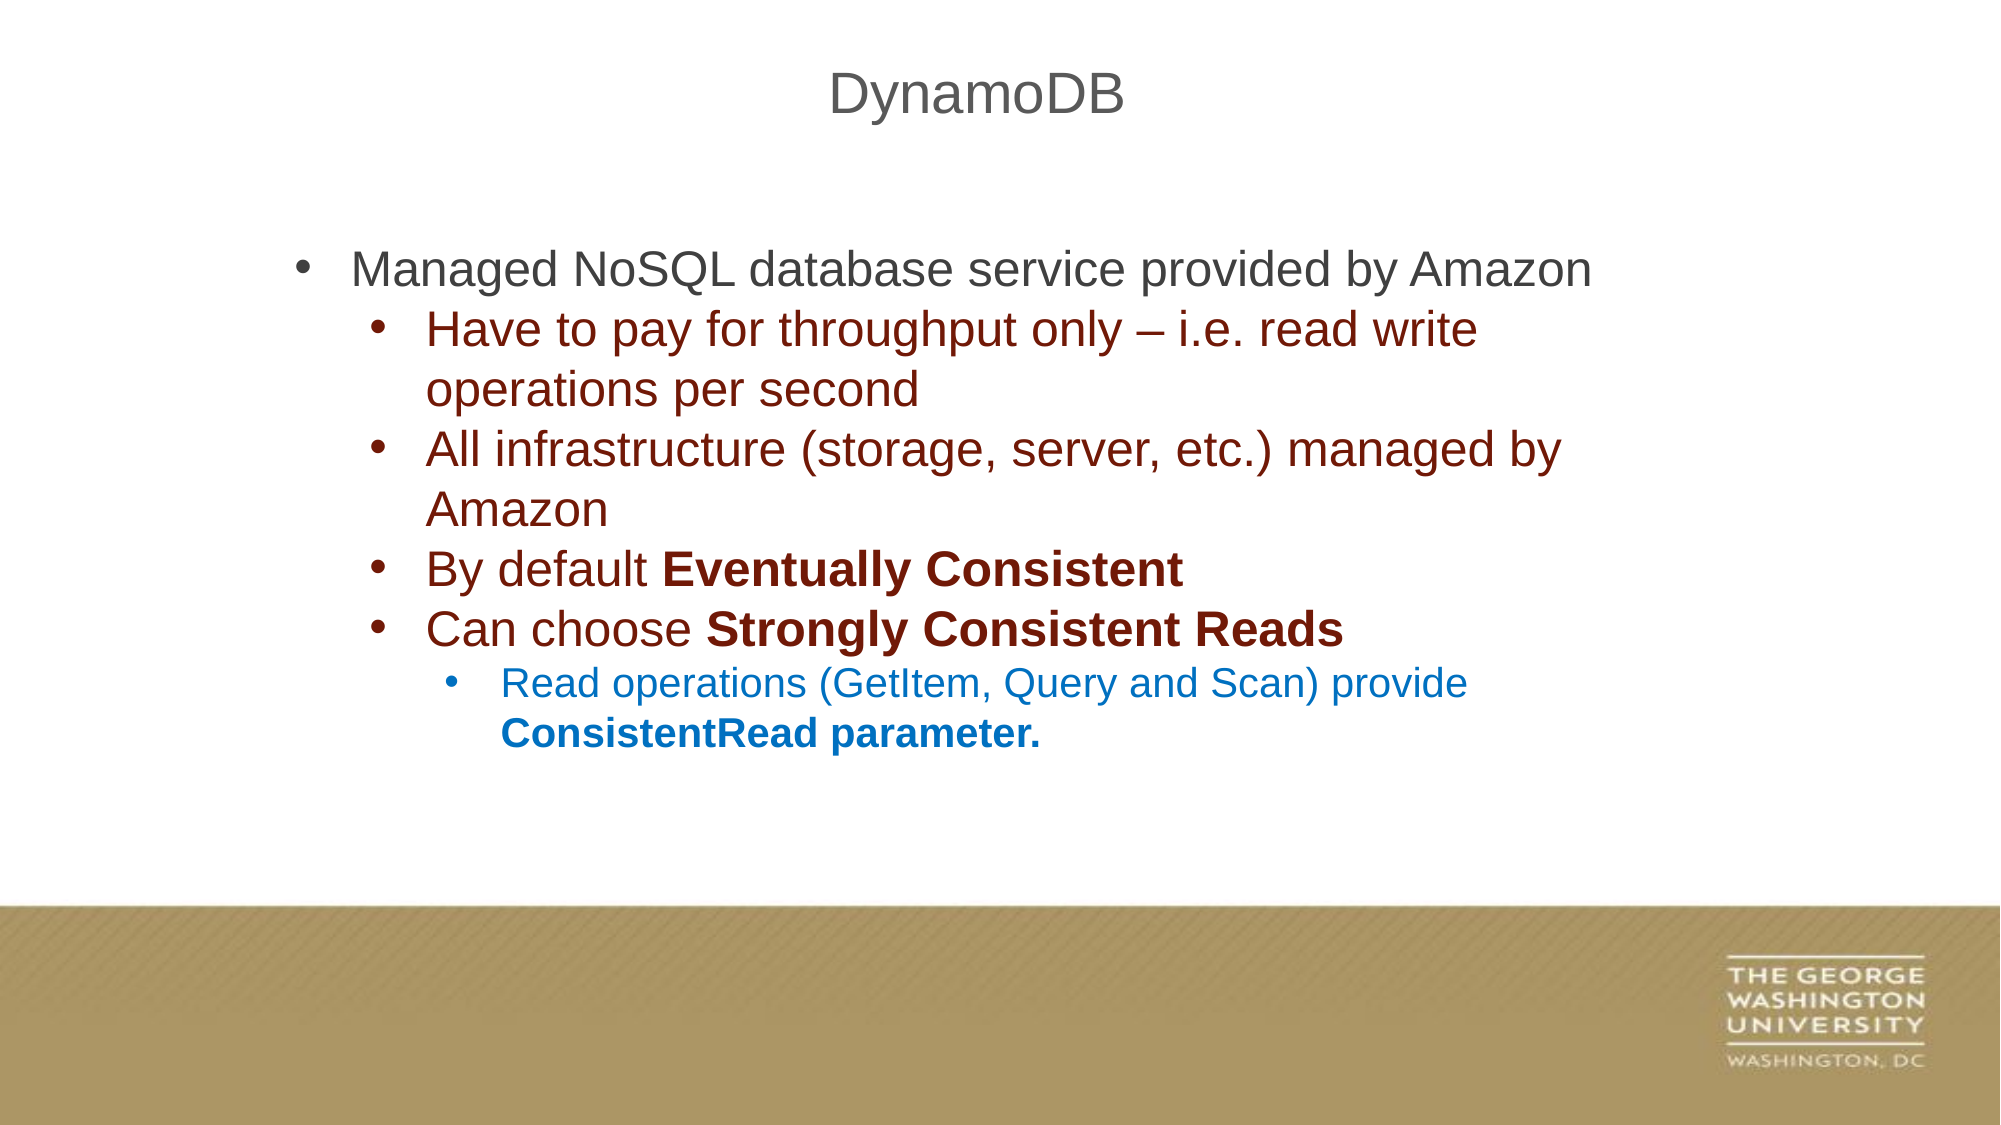

DynamoDB

Managed NoSQL database service provided by Amazon
Have to pay for throughput only – i.e. read write operations per second
All infrastructure (storage, server, etc.) managed by Amazon
By default Eventually Consistent
Can choose Strongly Consistent Reads
Read operations (GetItem, Query and Scan) provide ConsistentRead parameter.